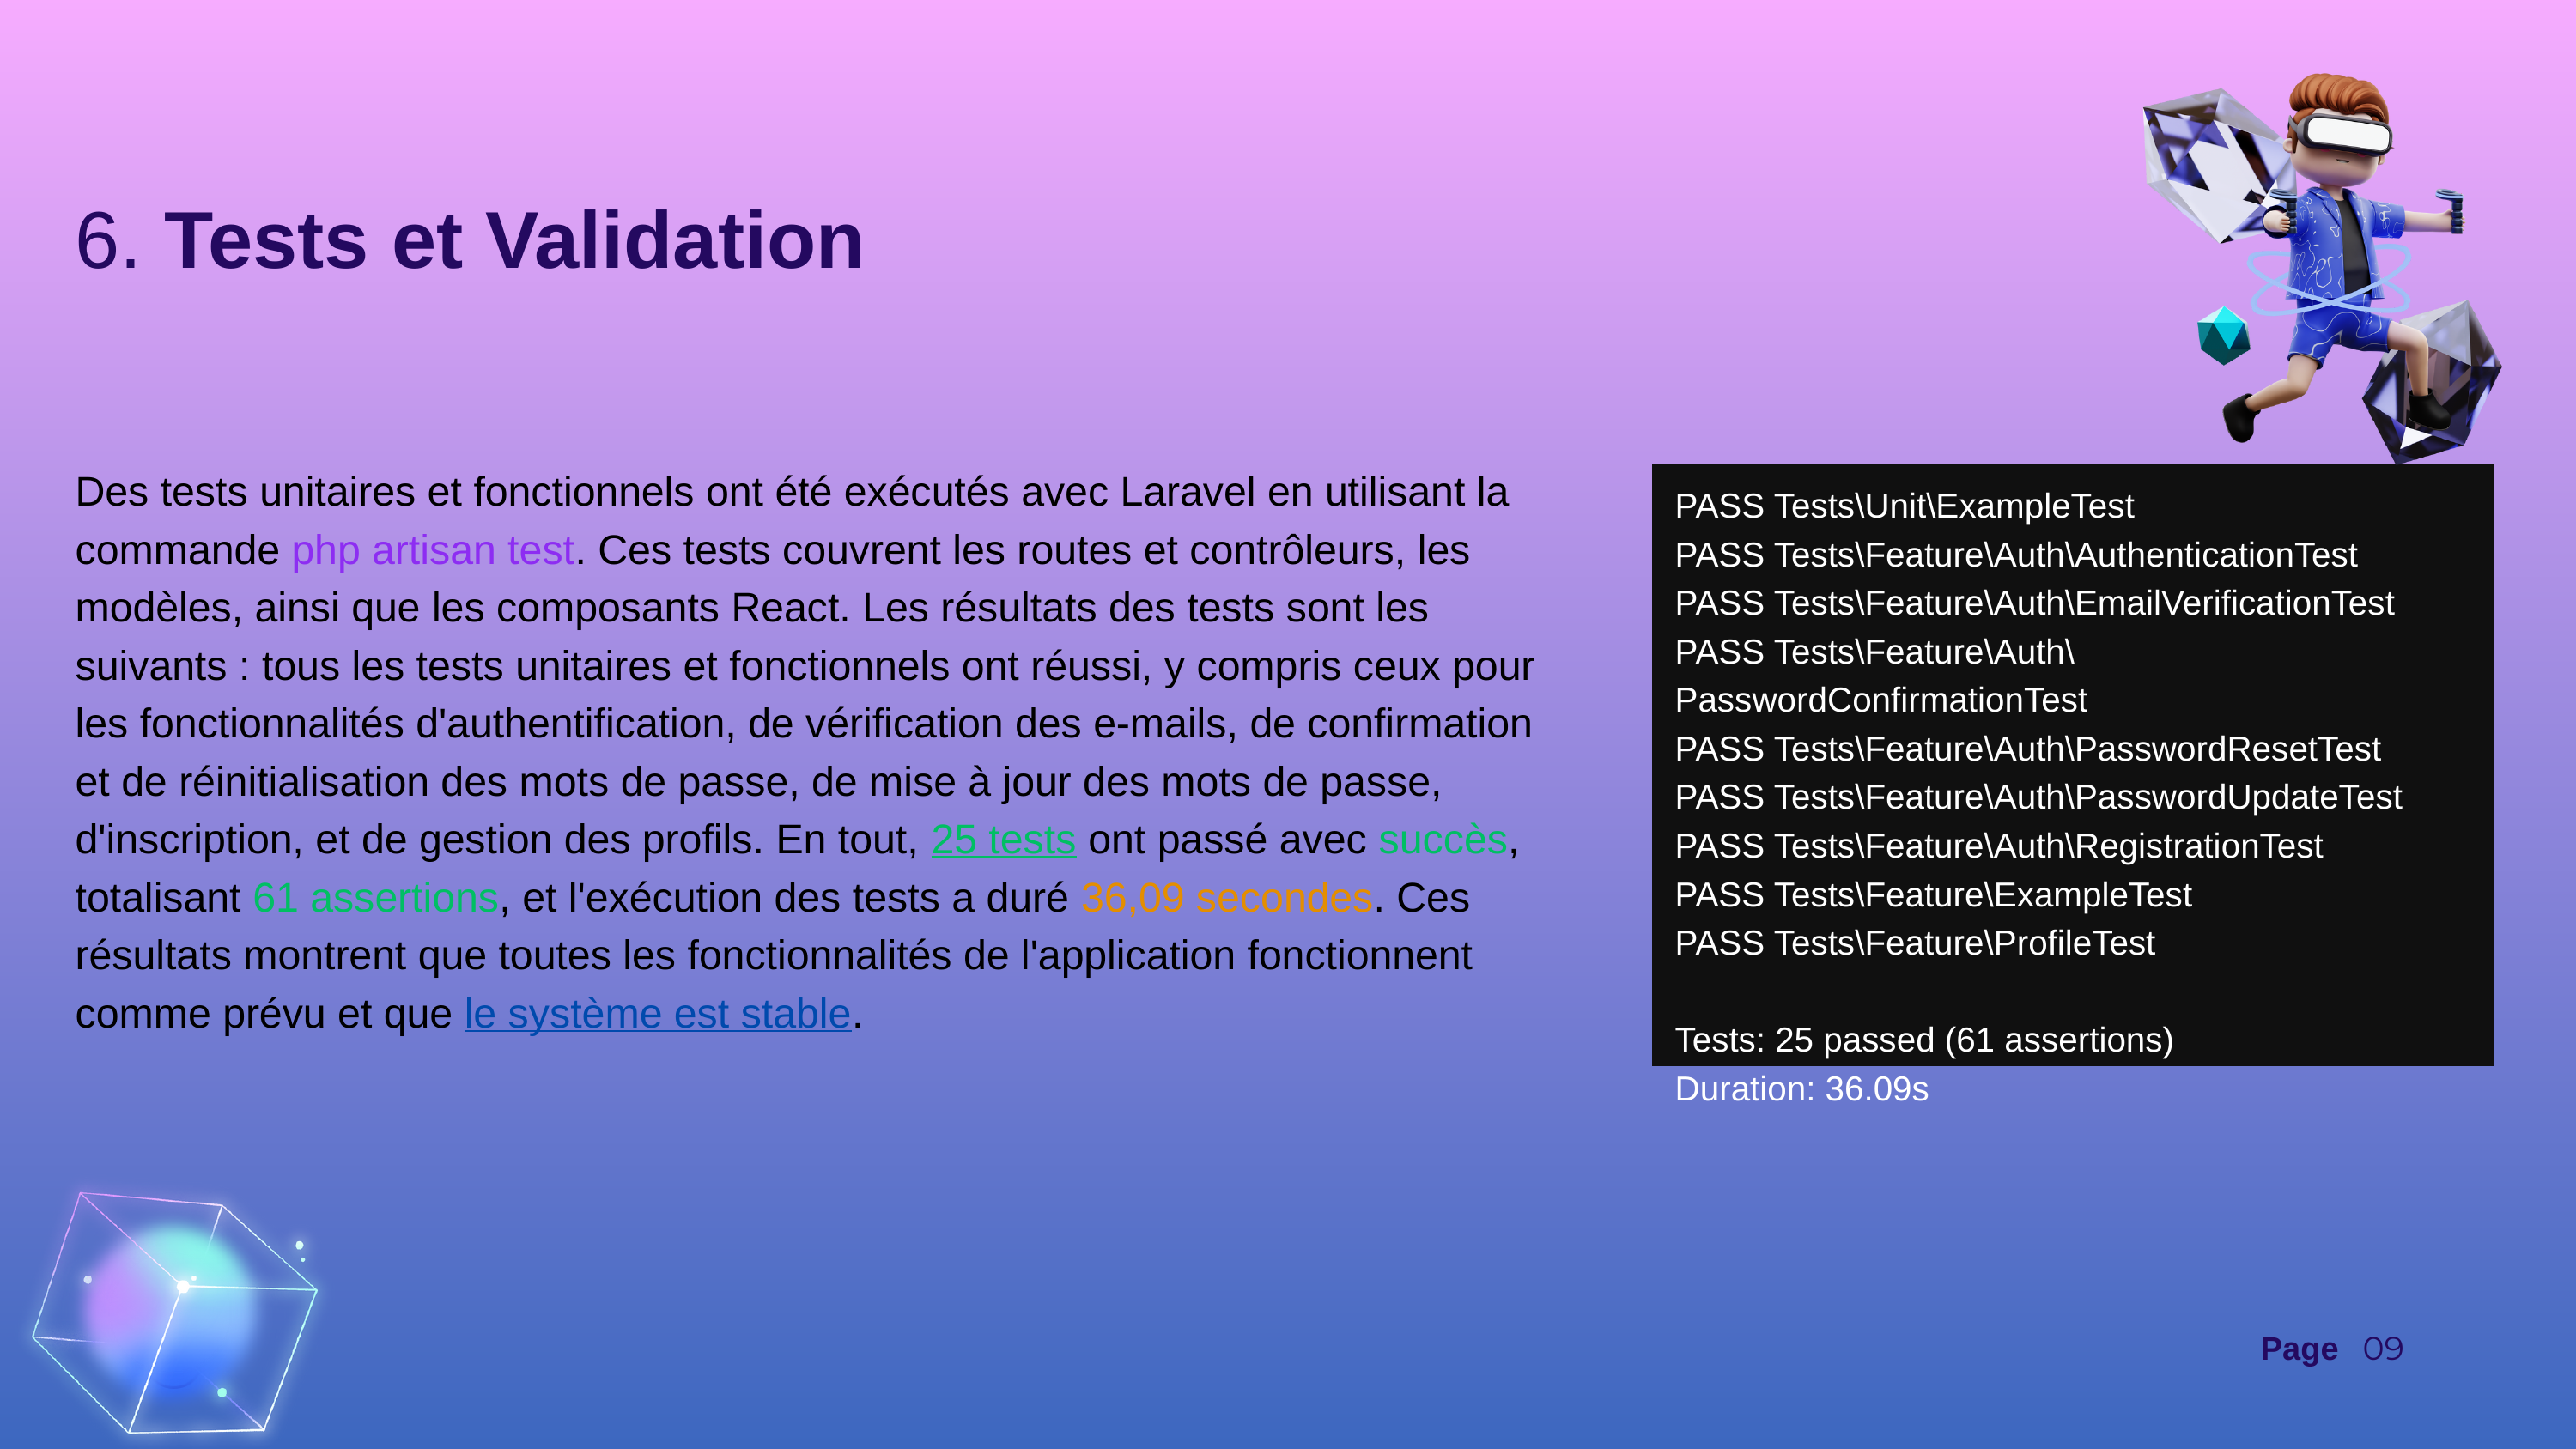

6. Tests et Validation
Des tests unitaires et fonctionnels ont été exécutés avec Laravel en utilisant la commande php artisan test. Ces tests couvrent les routes et contrôleurs, les modèles, ainsi que les composants React. Les résultats des tests sont les suivants : tous les tests unitaires et fonctionnels ont réussi, y compris ceux pour les fonctionnalités d'authentification, de vérification des e-mails, de confirmation et de réinitialisation des mots de passe, de mise à jour des mots de passe, d'inscription, et de gestion des profils. En tout, 25 tests ont passé avec succès, totalisant 61 assertions, et l'exécution des tests a duré 36,09 secondes. Ces résultats montrent que toutes les fonctionnalités de l'application fonctionnent comme prévu et que le système est stable.

PASS Tests\Unit\ExampleTest
PASS Tests\Feature\Auth\AuthenticationTest
PASS Tests\Feature\Auth\EmailVerificationTest
PASS Tests\Feature\Auth\PasswordConfirmationTest
PASS Tests\Feature\Auth\PasswordResetTest
PASS Tests\Feature\Auth\PasswordUpdateTest
PASS Tests\Feature\Auth\RegistrationTest
PASS Tests\Feature\ExampleTest
PASS Tests\Feature\ProfileTest

Tests: 25 passed (61 assertions)
Duration: 36.09s

Page
09